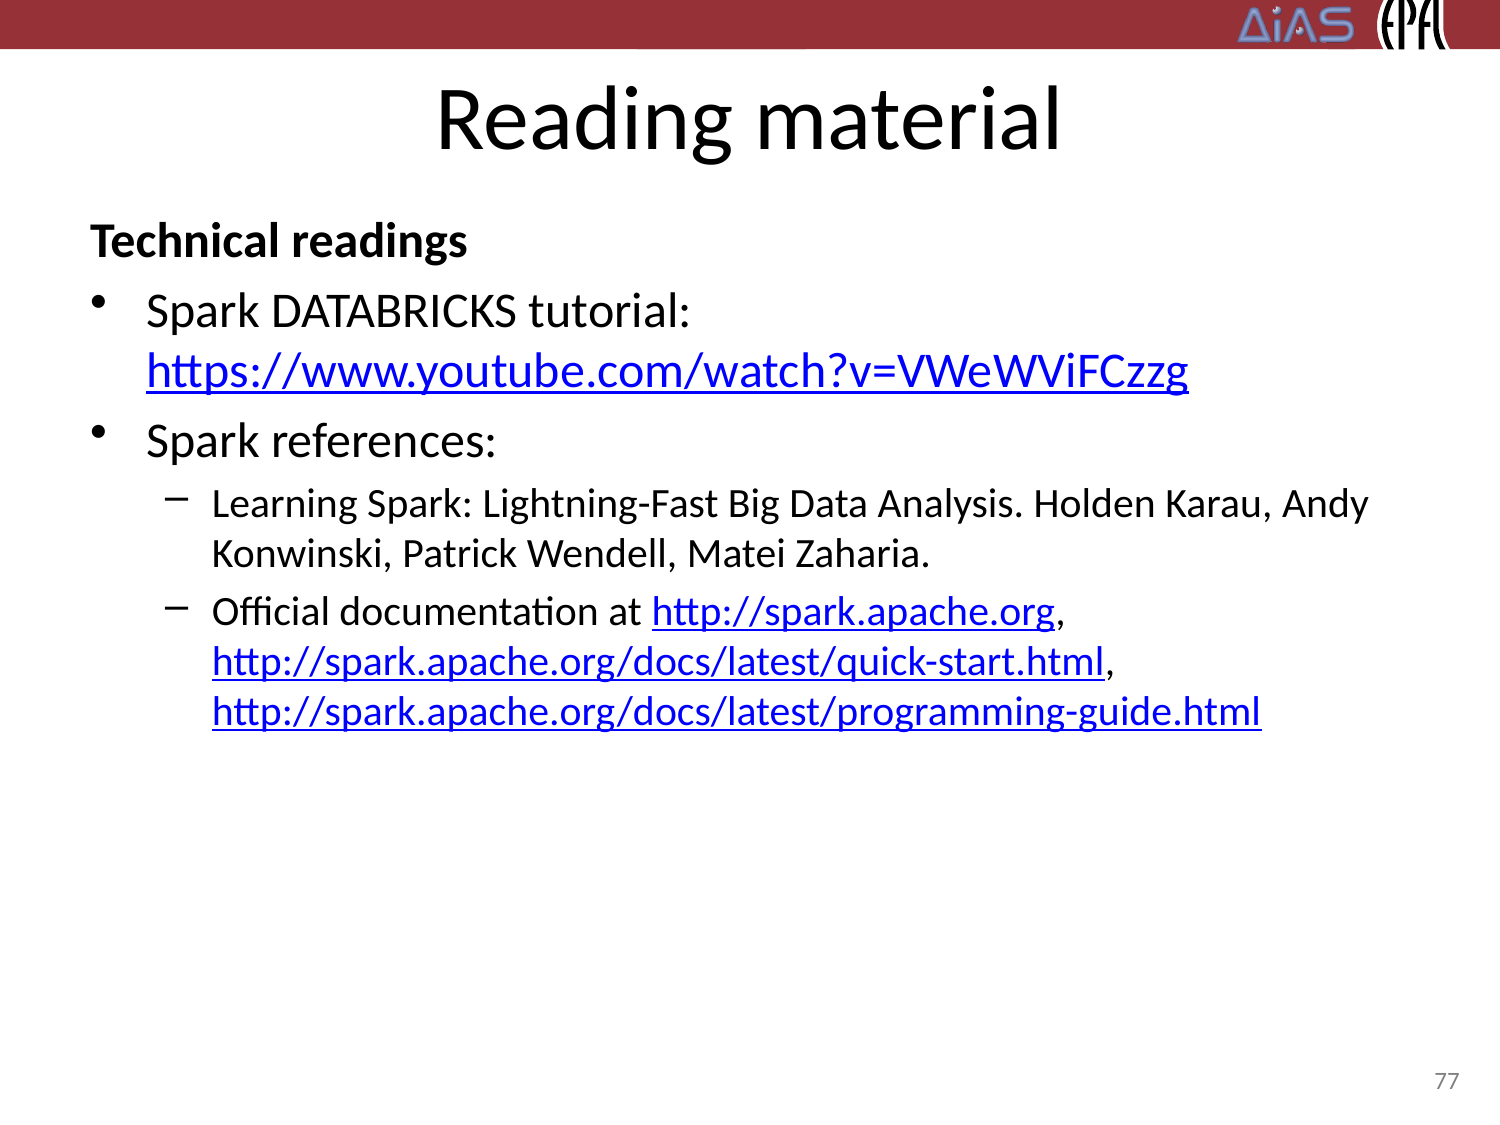

# Reading material
Technical readings
Spark DATABRICKS tutorial: https://www.youtube.com/watch?v=VWeWViFCzzg
Spark references:
Learning Spark: Lightning-Fast Big Data Analysis. Holden Karau, Andy Konwinski, Patrick Wendell, Matei Zaharia.
Official documentation at http://spark.apache.org, http://spark.apache.org/docs/latest/quick-start.html,  http://spark.apache.org/docs/latest/programming-guide.html

77